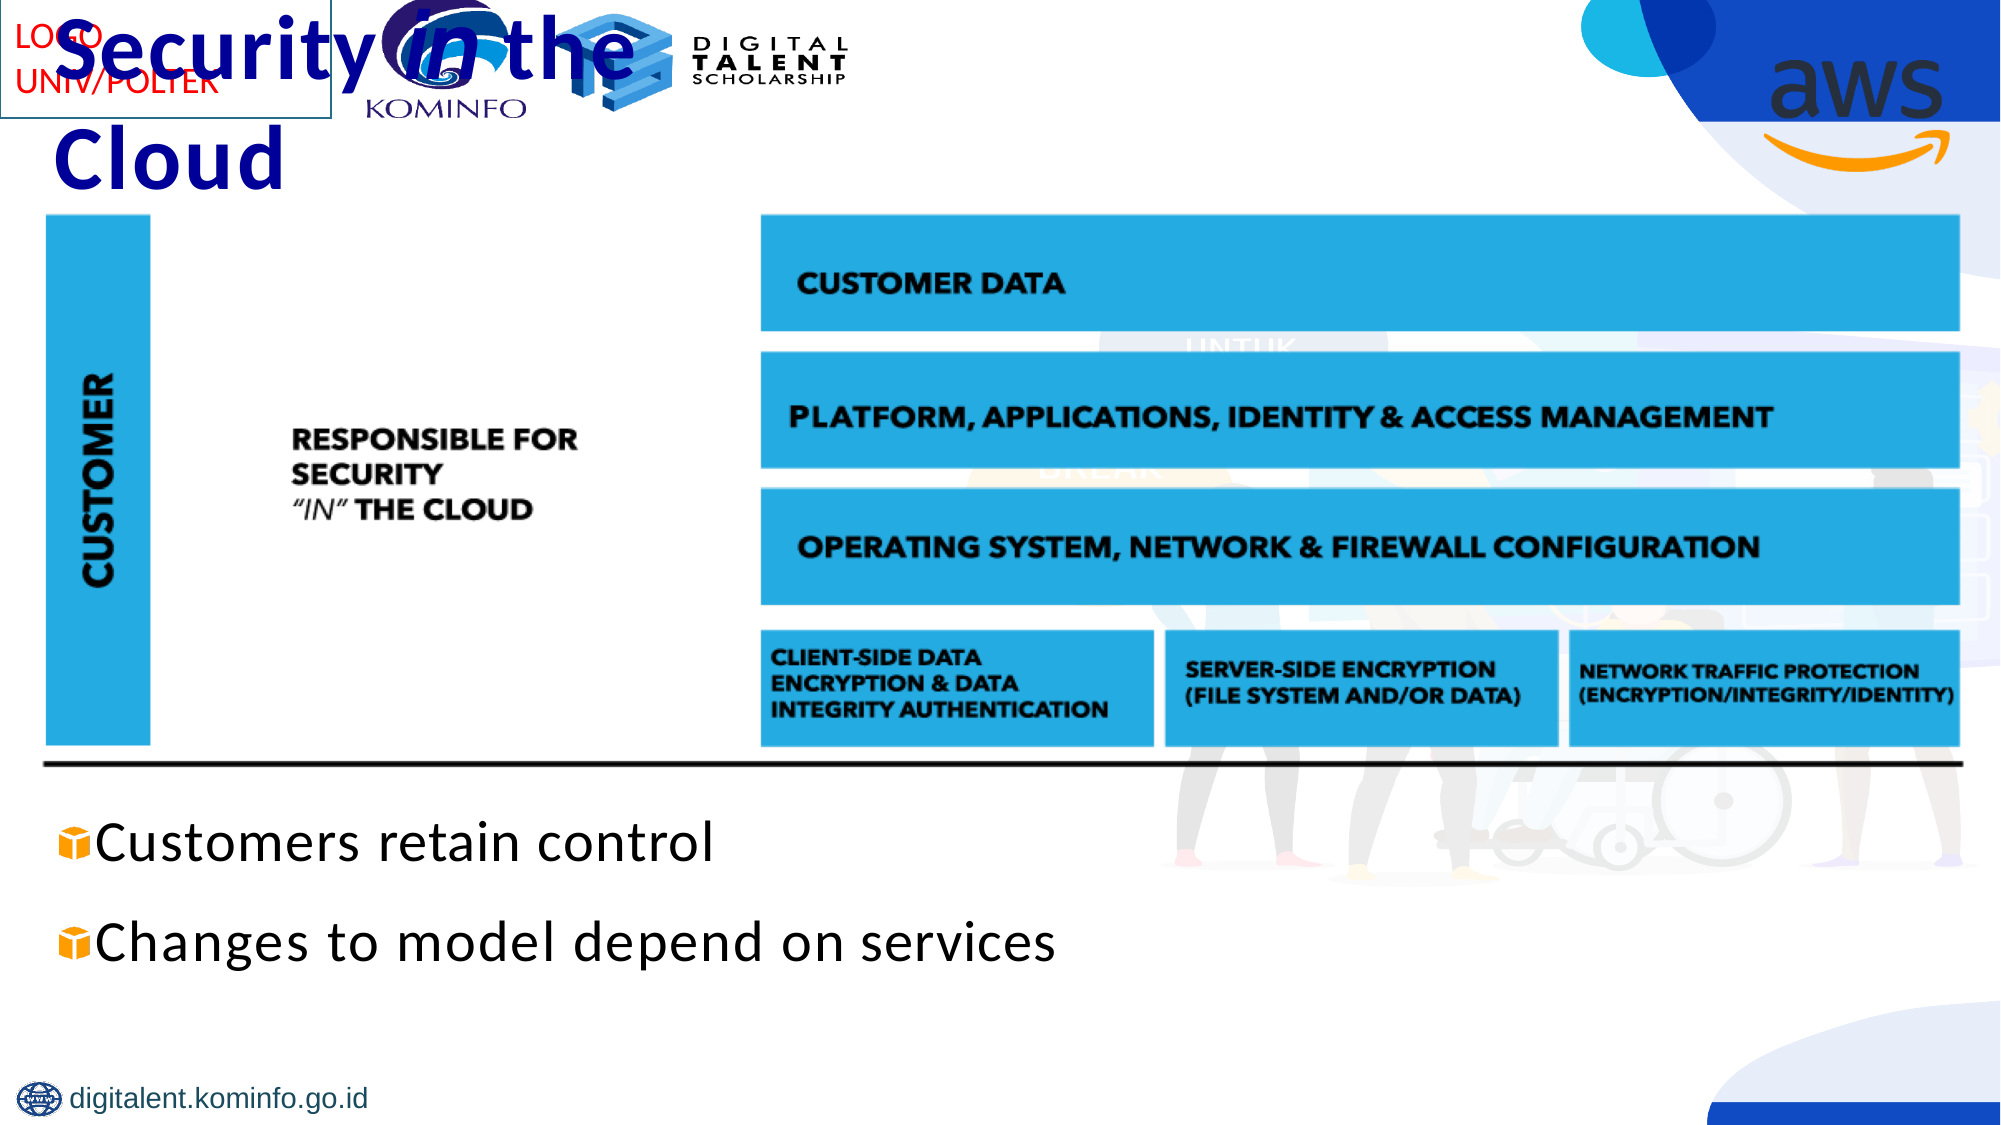

# Security in the Cloud

Customers retain control
Changes to model depend on services